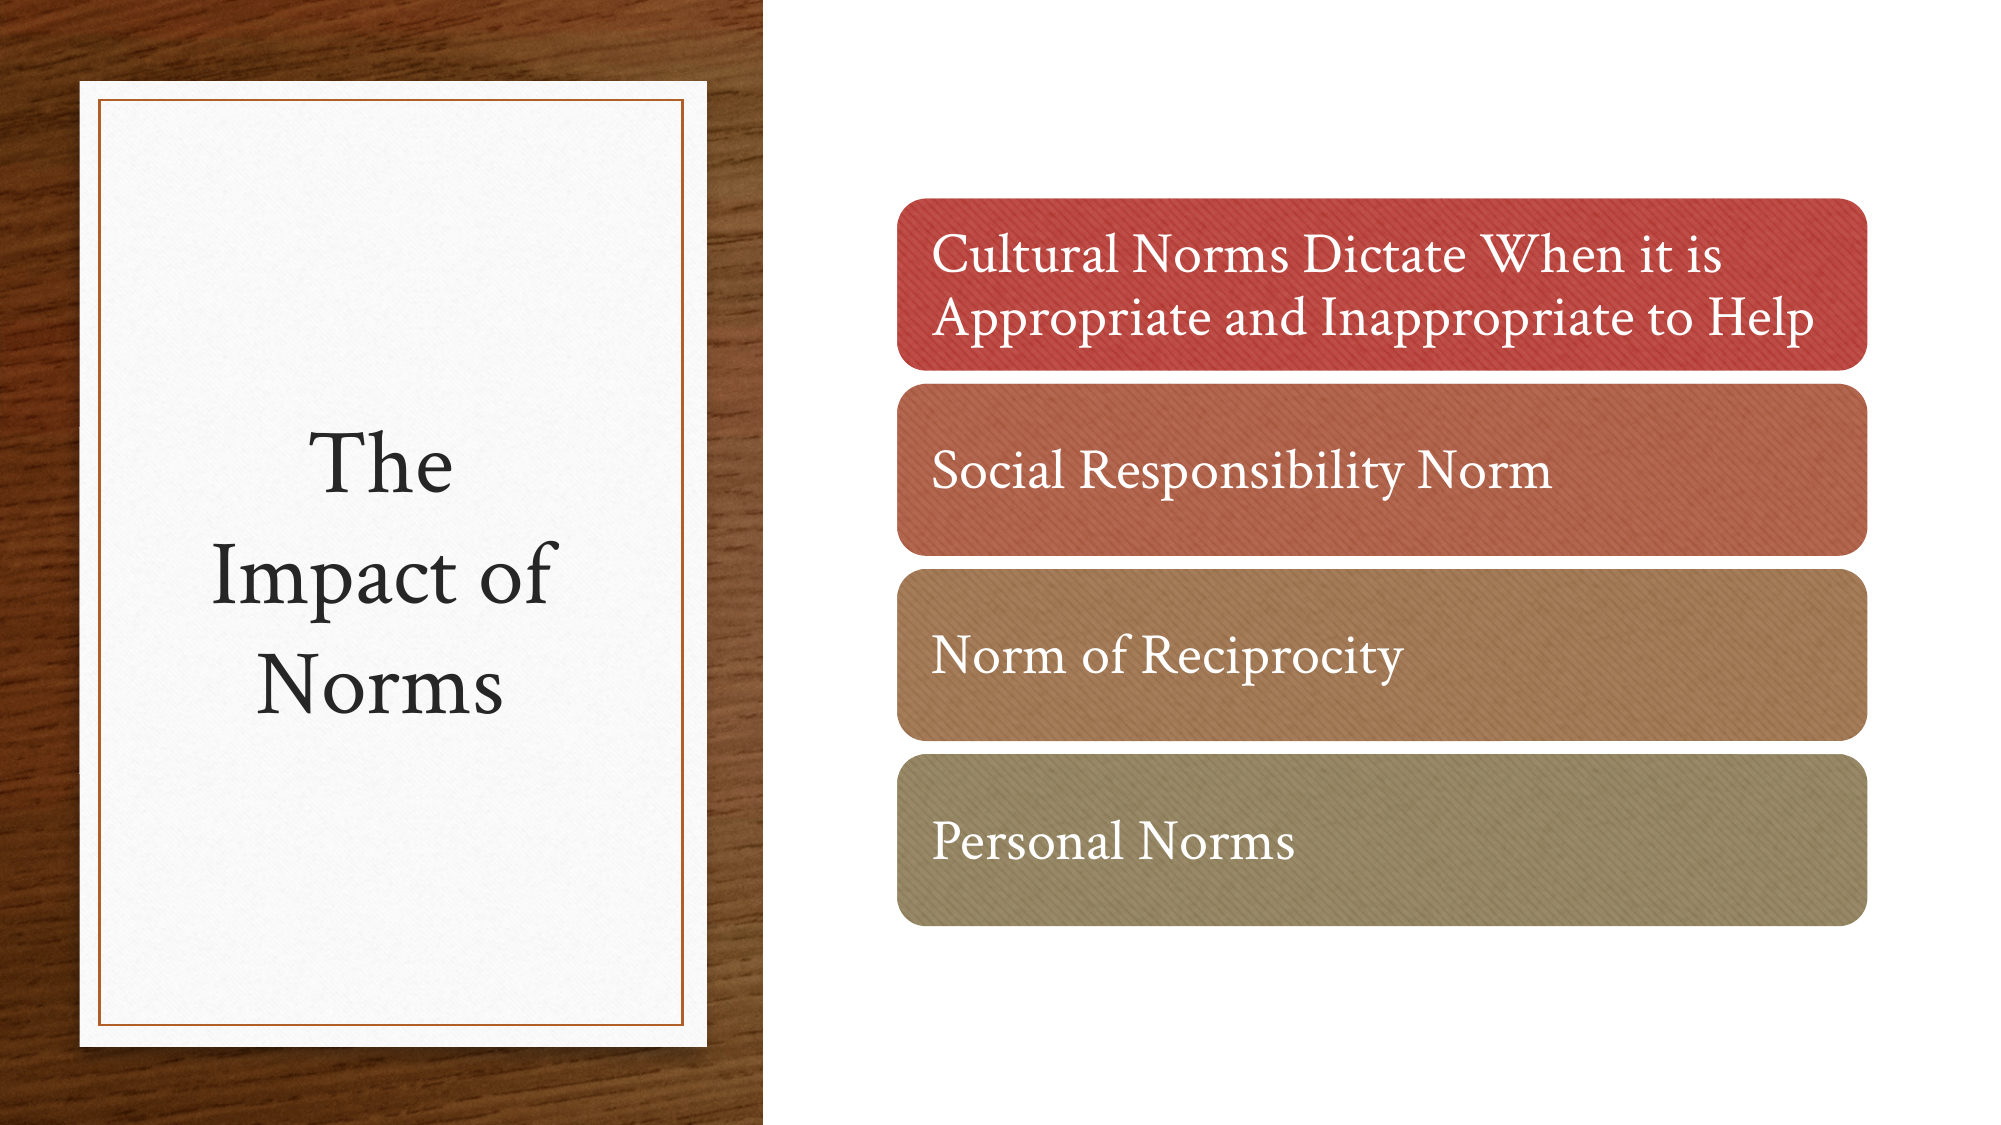

Cultural Norms Dictate When it is Appropriate and Inappropriate to Help
Social Responsibility Norm
Norm of Reciprocity
Personal Norms
# The Impact of Norms